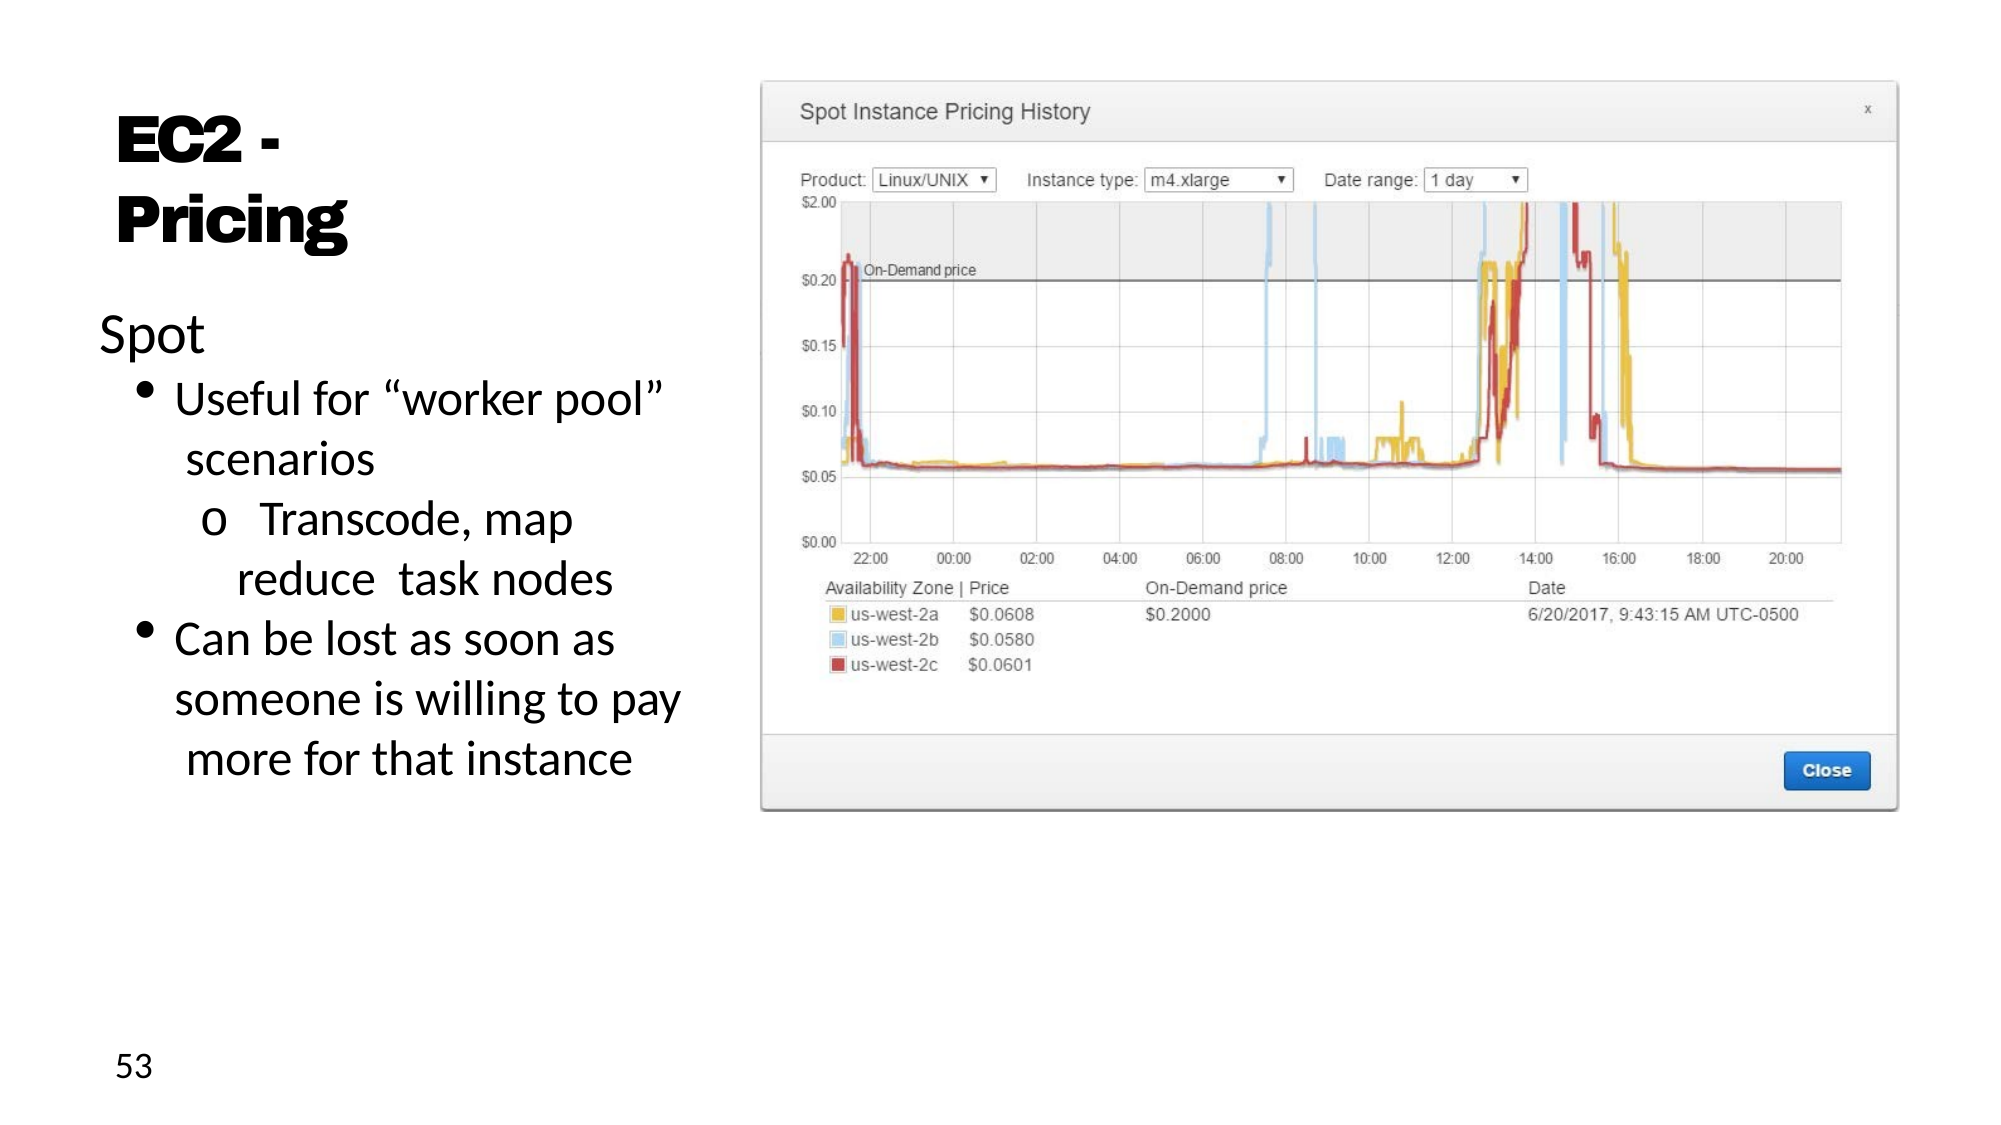

# EC2 - Pricing
Spot
Useful for “worker pool”  scenarios
o Transcode, map reduce  task nodes
Can be lost as soon as  someone is willing to pay  more for that instance
53